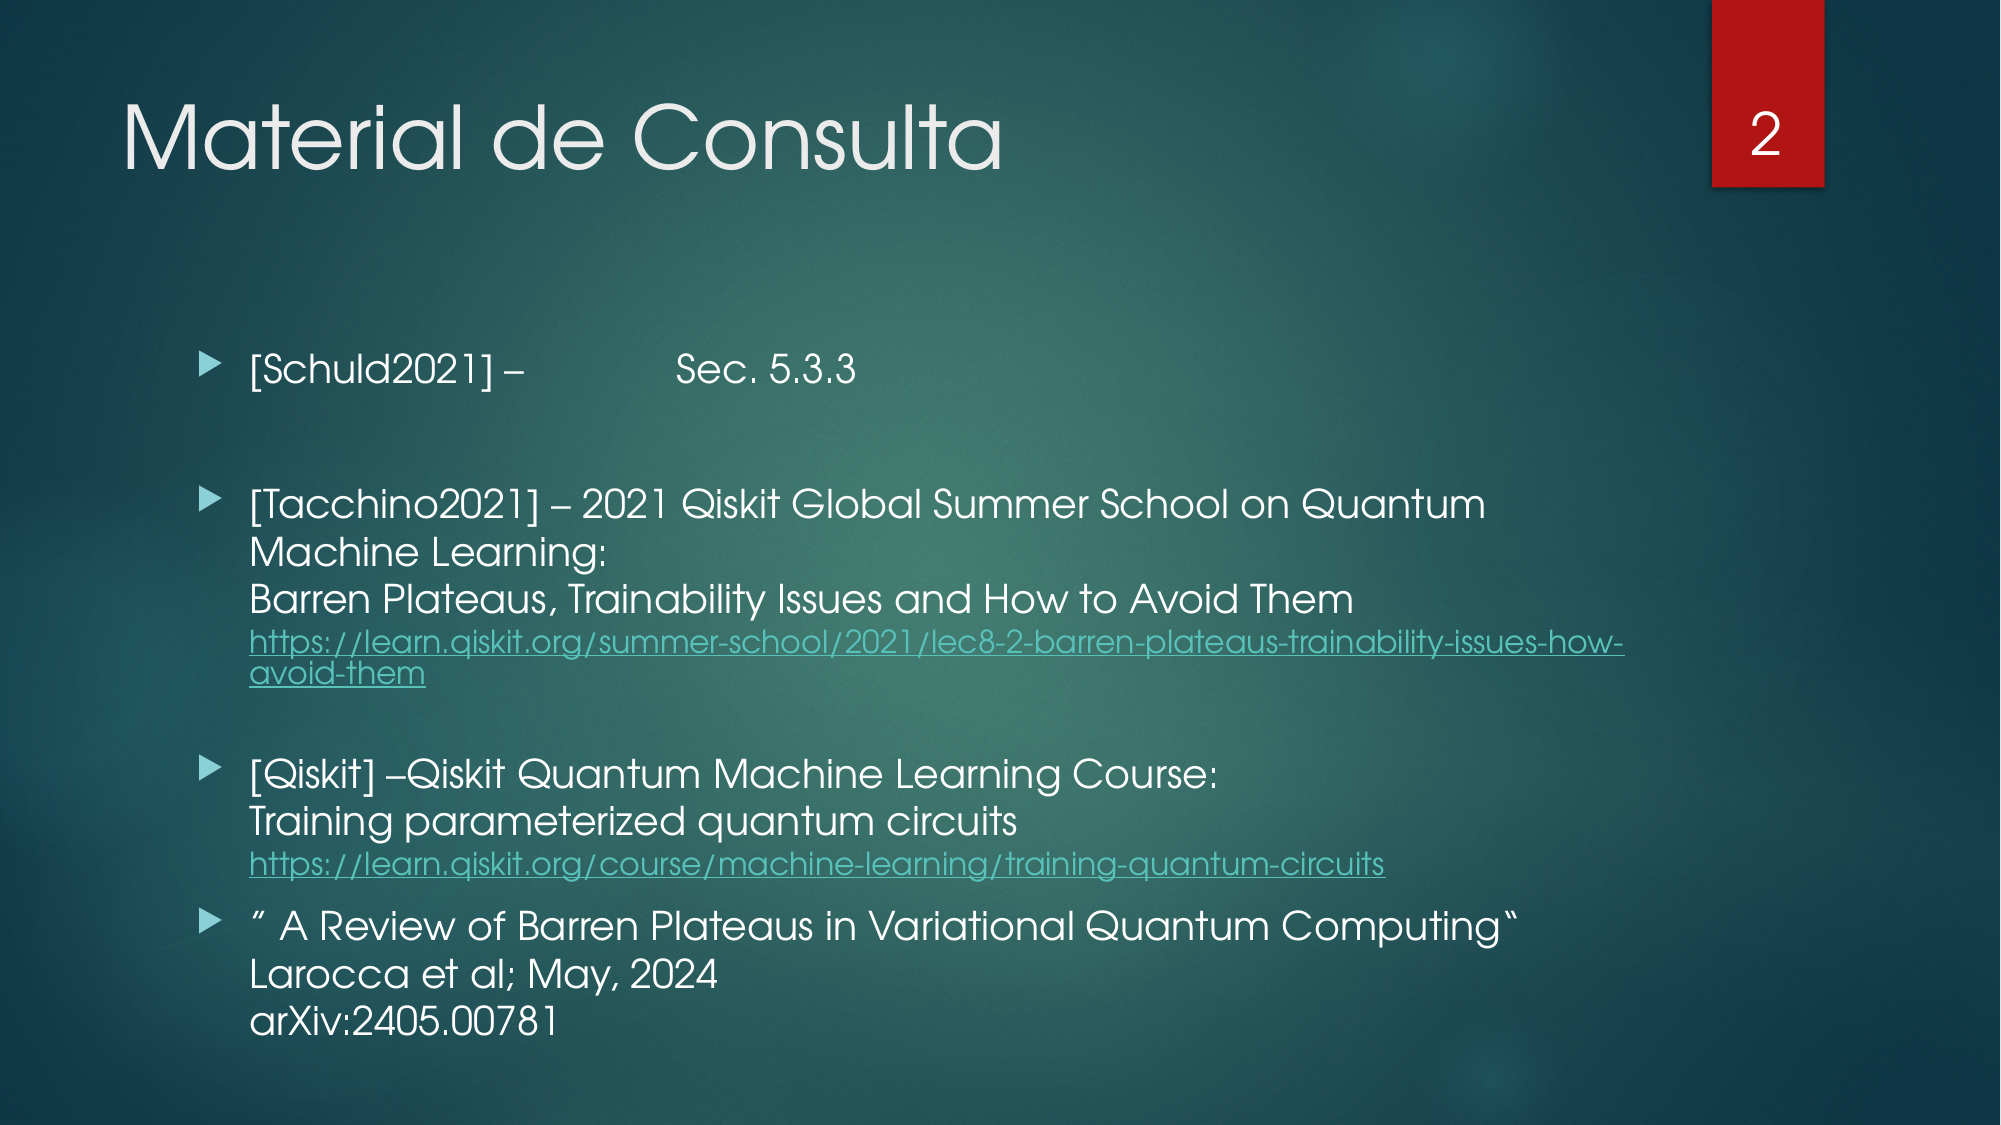

2
# Material de Consulta
[Schuld2021] – 	Sec. 5.3.3

[Tacchino2021] – 2021 Qiskit Global Summer School on Quantum Machine Learning:
Barren Plateaus, Trainability Issues and How to Avoid Them
https://learn.qiskit.org/summer-school/2021/lec8-2-barren-plateaus-trainability-issues-how-avoid-them
[Qiskit] –Qiskit Quantum Machine Learning Course:
Training parameterized quantum circuits
https://learn.qiskit.org/course/machine-learning/training-quantum-circuits
” A Review of Barren Plateaus in Variational Quantum Computing“
Larocca et al; May, 2024
arXiv:2405.00781